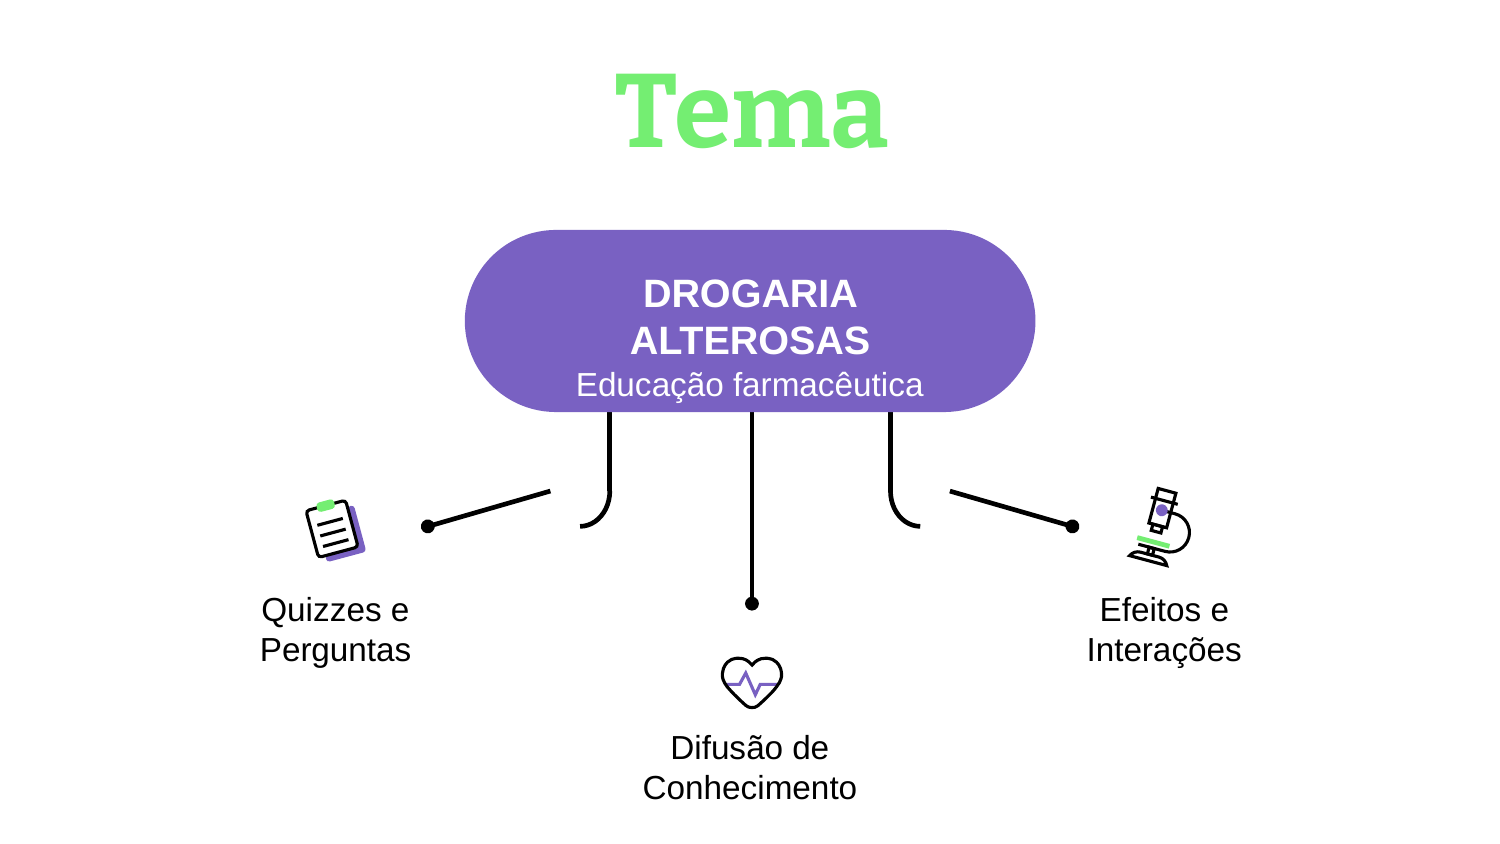

# Tema

DROGARIA ALTEROSAS
Educação farmacêutica

Quizzes e Perguntas
Efeitos e Interações

Difusão de Conhecimento